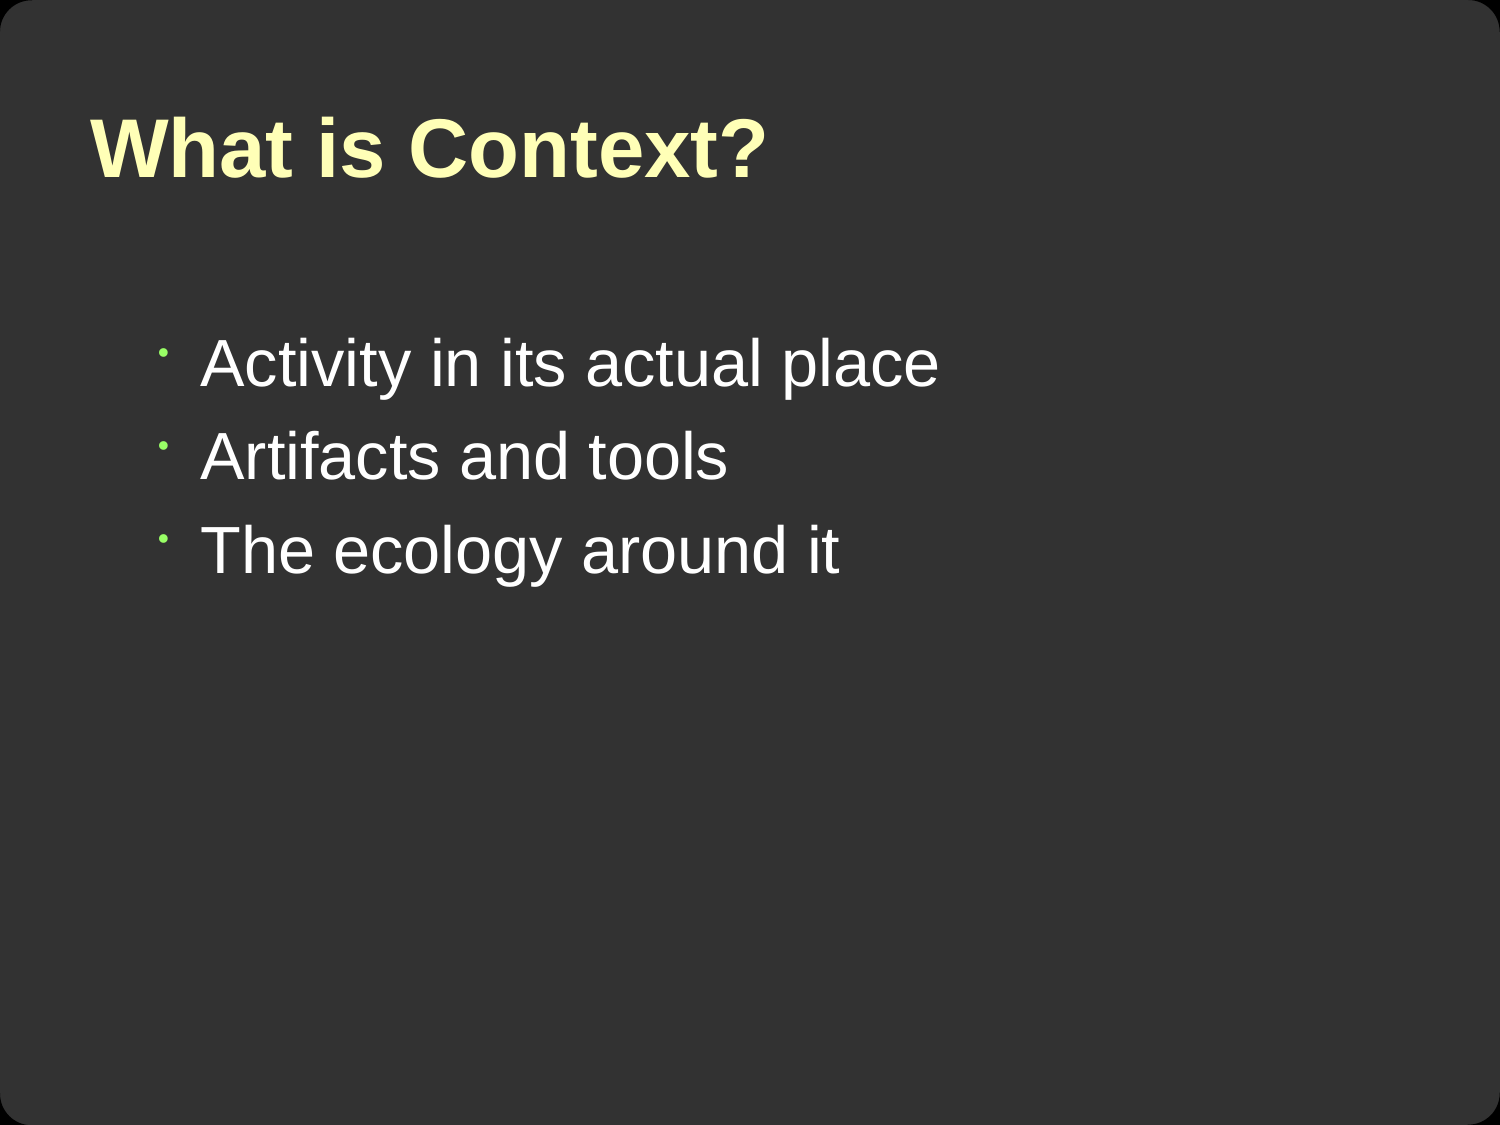

# What is Context?
Activity in its actual place
Artifacts and tools
The ecology around it